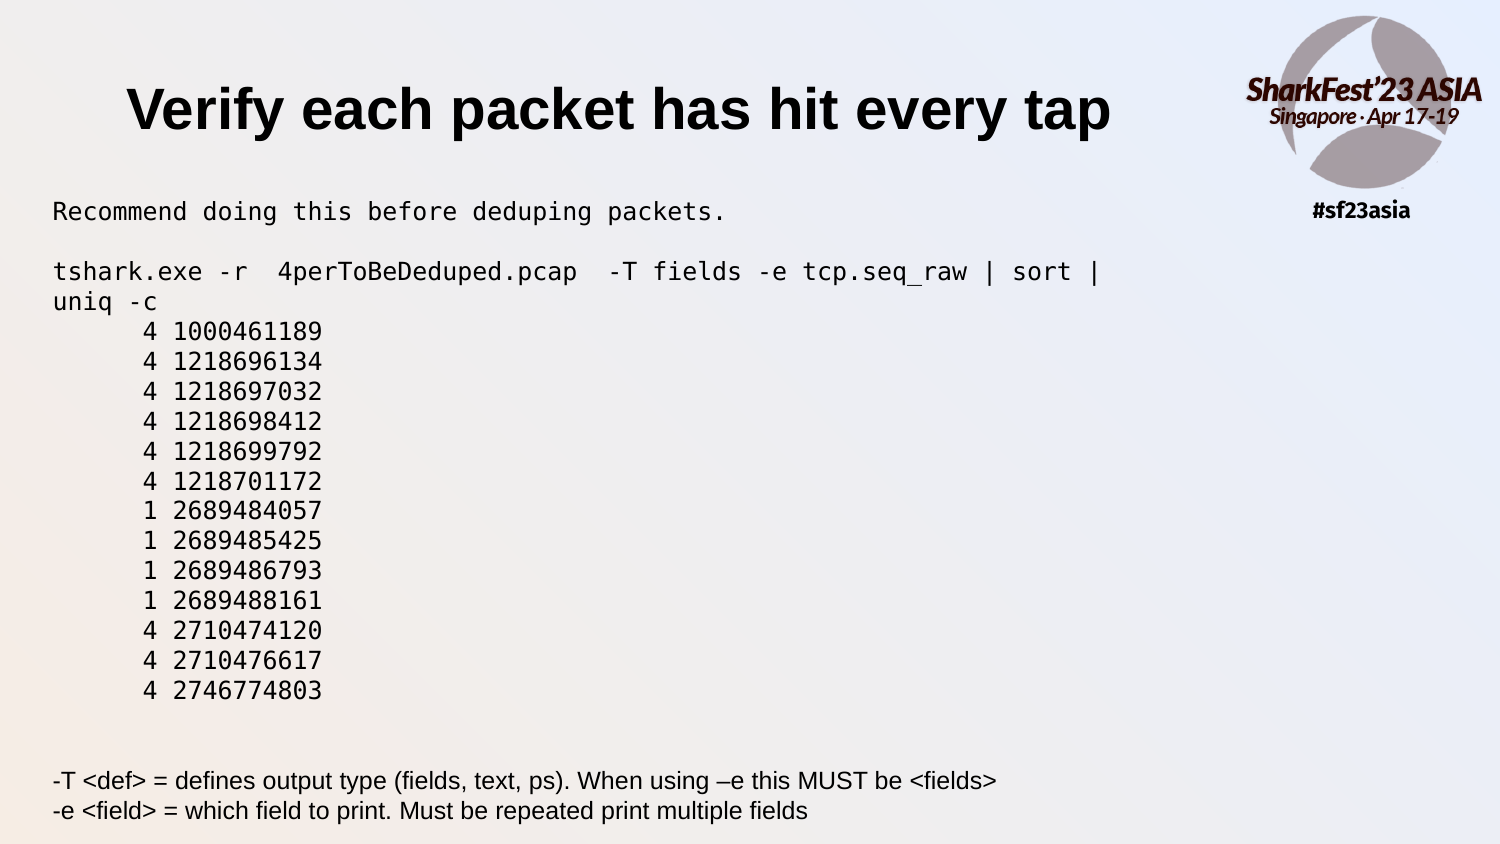

Verify each packet has hit every tap

Recommend doing this before deduping packets.

tshark.exe -r  4perToBeDeduped.pcap  -T fields -e tcp.seq_raw | sort | uniq -c
      4 1000461189
      4 1218696134
      4 1218697032
      4 1218698412
      4 1218699792
      4 1218701172
      1 2689484057
      1 2689485425
      1 2689486793
      1 2689488161
      4 2710474120
      4 2710476617
      4 2746774803

-T <def> = defines output type (fields, text, ps). When using –e this MUST be <fields>
-e <field> = which field to print. Must be repeated print multiple fields